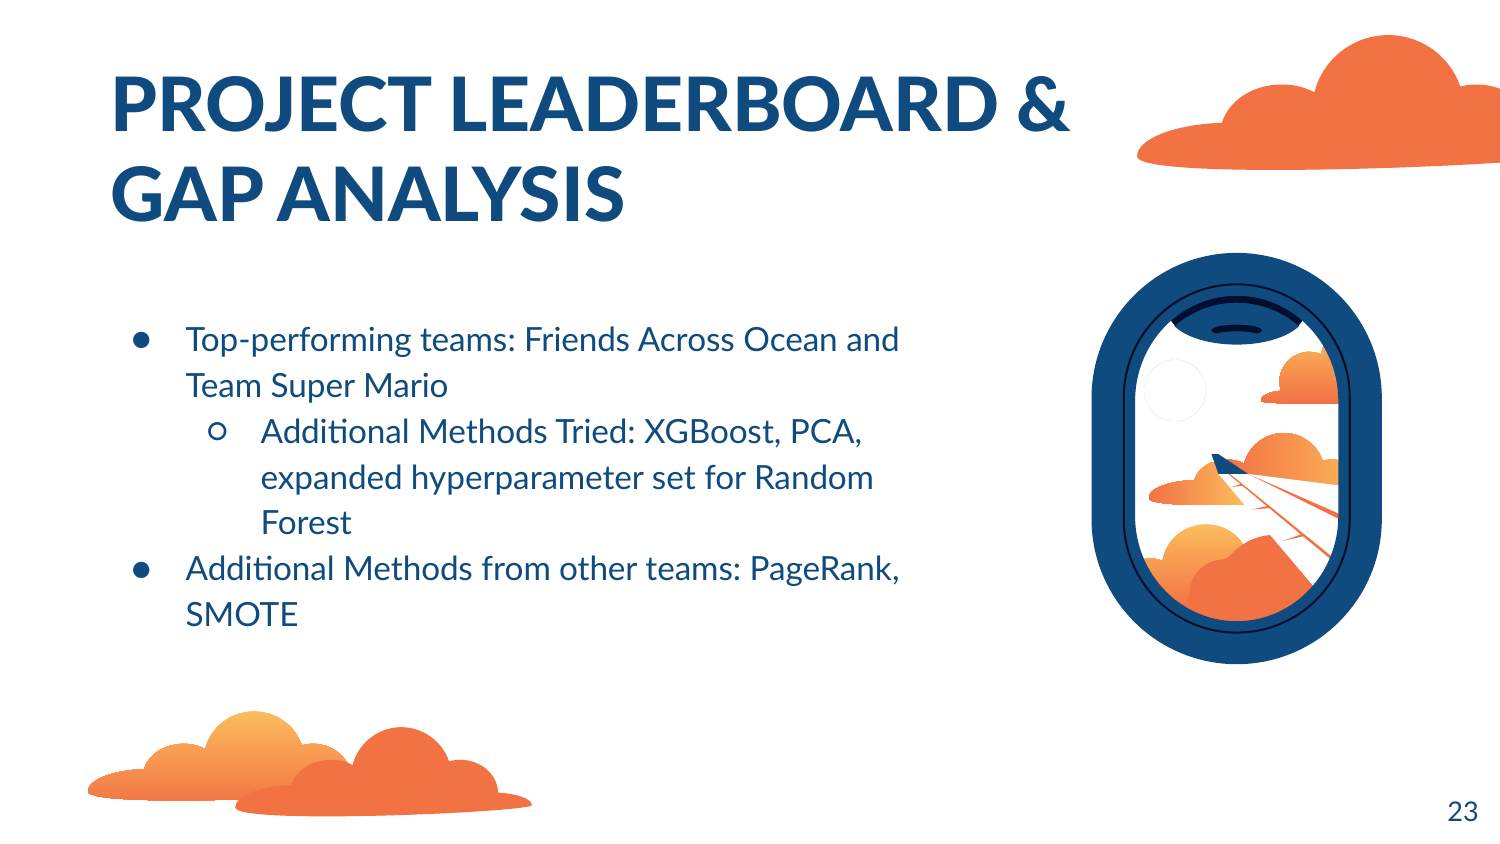

PROJECT LEADERBOARD &
GAP ANALYSIS

Top-performing teams: Friends Across Ocean and Team Super Mario
Additional Methods Tried: XGBoost, PCA, expanded hyperparameter set for Random Forest
Additional Methods from other teams: PageRank, SMOTE
23